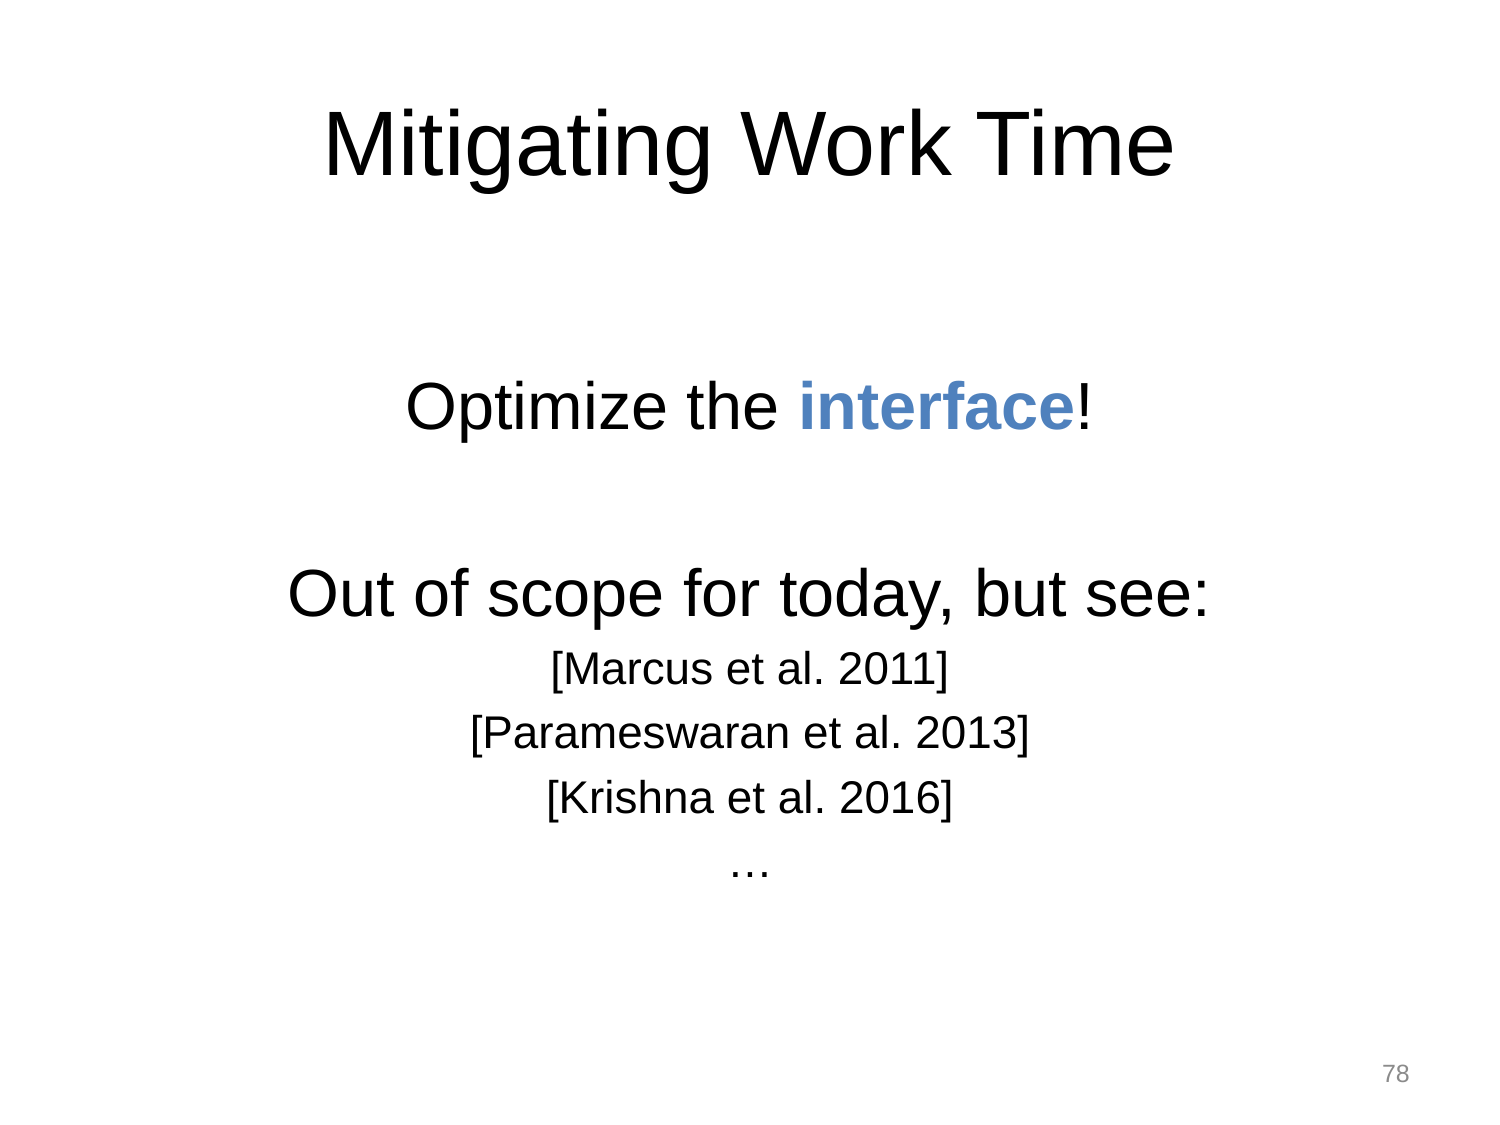

# Mitigating Work Time

Optimize the interface!

Out of scope for today, but see:
[Marcus et al. 2011]
[Parameswaran et al. 2013]
[Krishna et al. 2016]
…

78